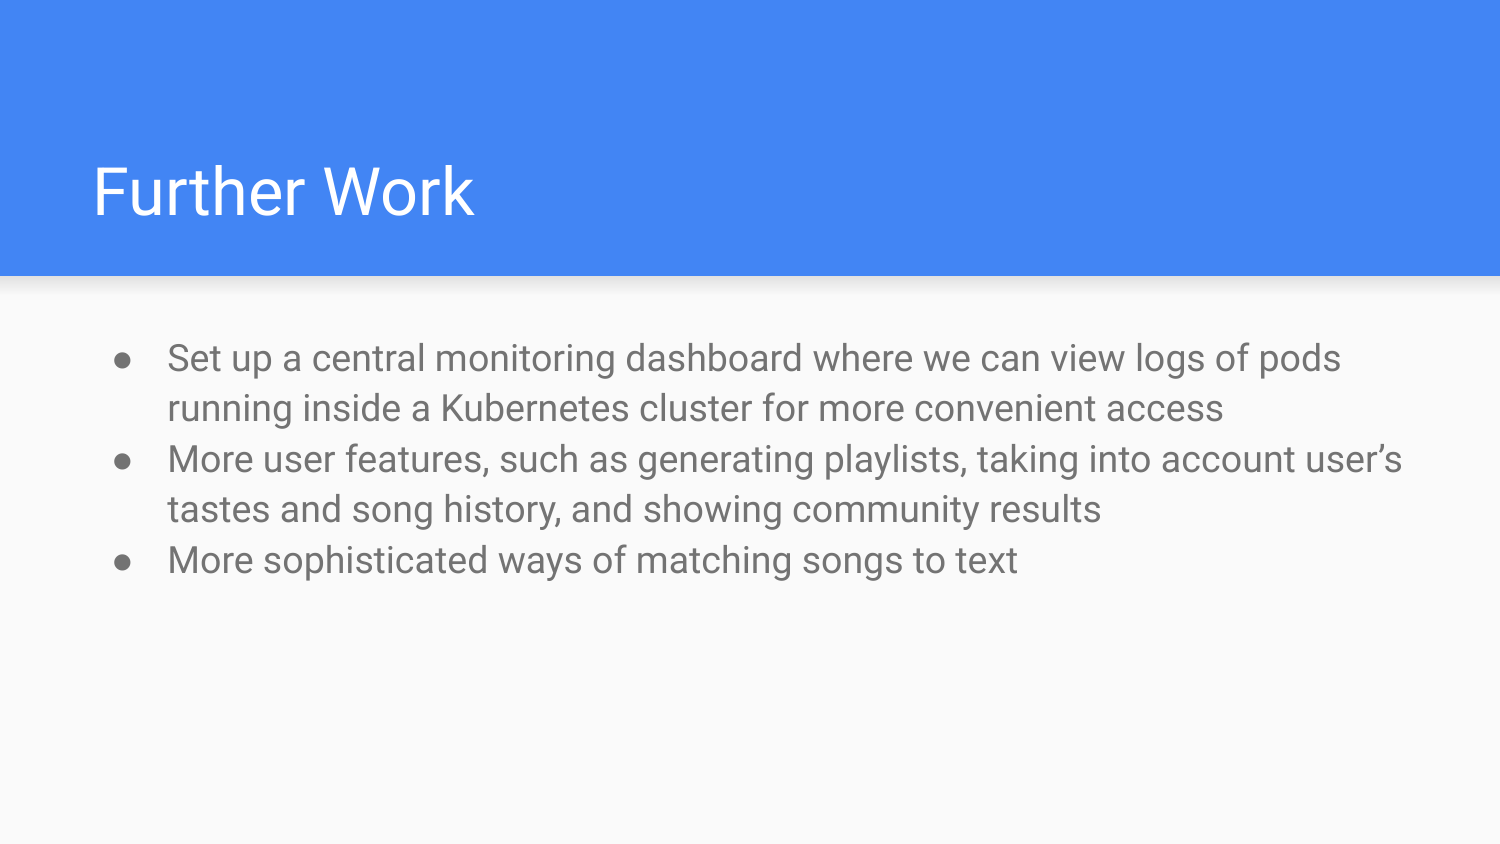

# Further Work
Set up a central monitoring dashboard where we can view logs of pods running inside a Kubernetes cluster for more convenient access
More user features, such as generating playlists, taking into account user’s tastes and song history, and showing community results
More sophisticated ways of matching songs to text